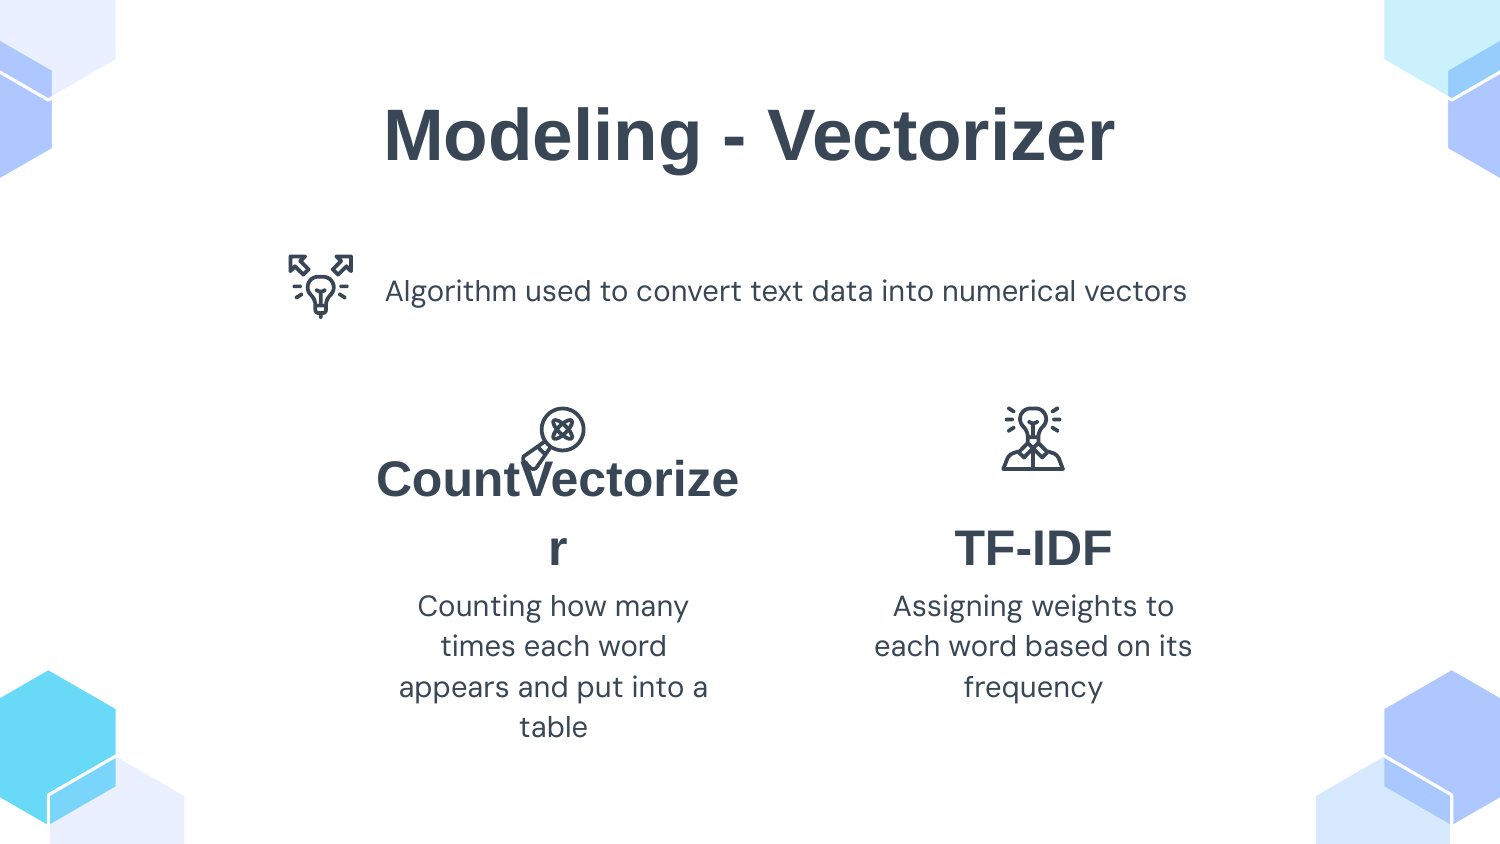

# Modeling - Vectorizer
Algorithm used to convert text data into numerical vectors

CountVectorizer
TF-IDF
Counting how many times each word appears and put into a table
Assigning weights to each word based on its frequency